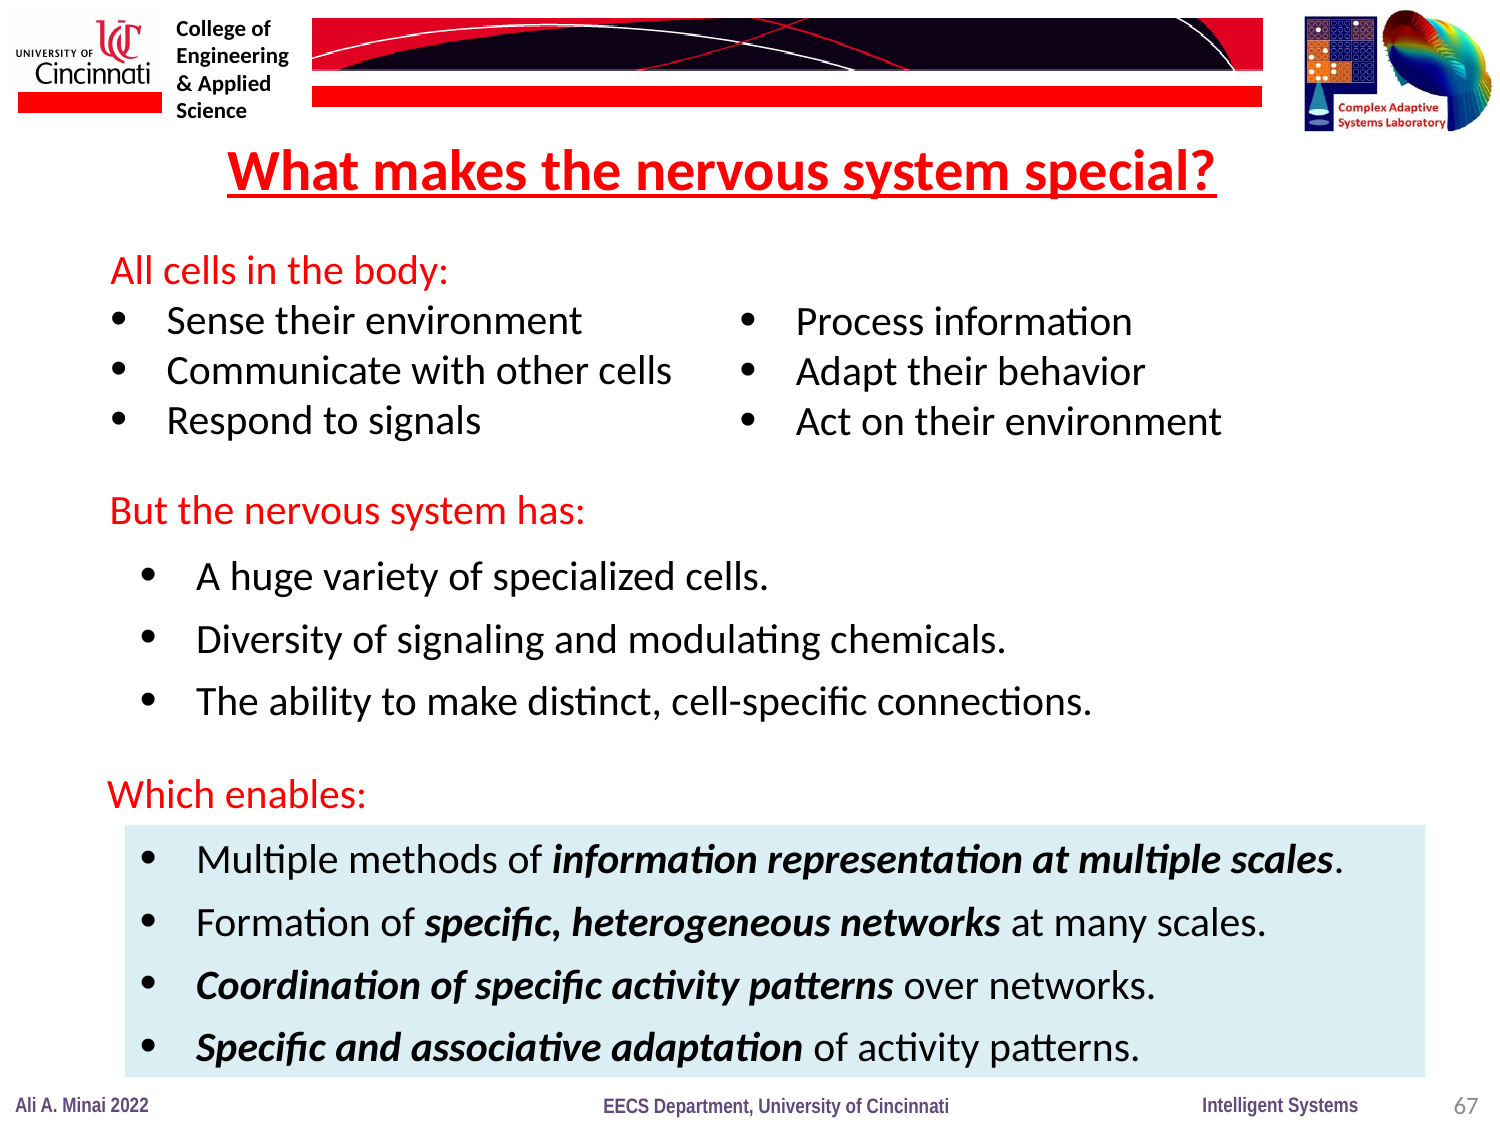

What makes the nervous system special?
All cells in the body:
Sense their environment
Communicate with other cells
Respond to signals
Process information
Adapt their behavior
Act on their environment
But the nervous system has:
A huge variety of specialized cells.
Diversity of signaling and modulating chemicals.
The ability to make distinct, cell-specific connections.
Which enables:
Multiple methods of information representation at multiple scales.
Formation of specific, heterogeneous networks at many scales.
Coordination of specific activity patterns over networks.
Specific and associative adaptation of activity patterns.